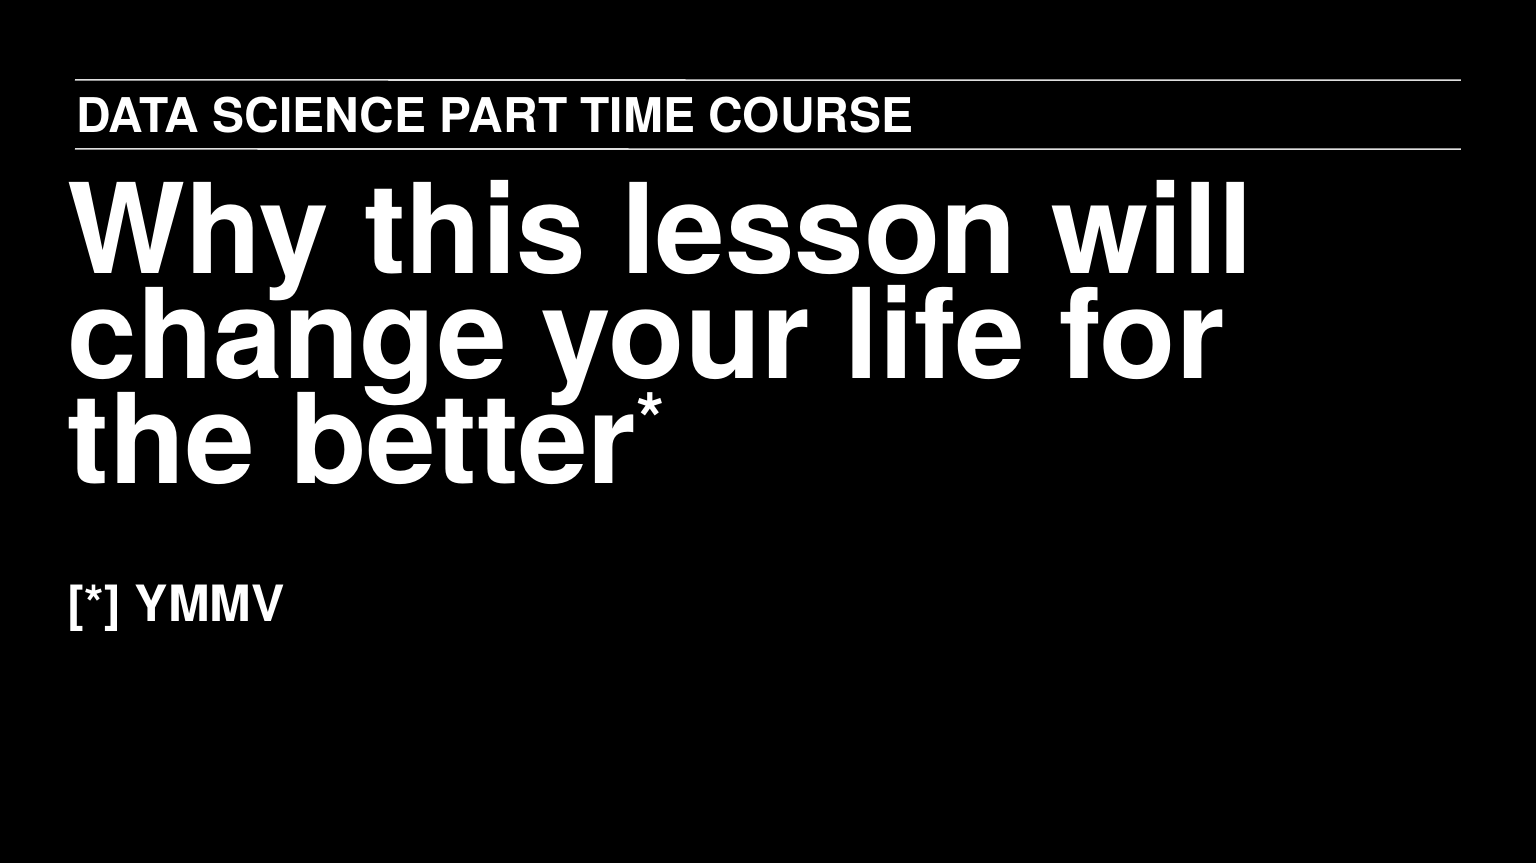

DATA SCIENCE PART TIME COURSE

Why this lesson will change your life for the better*
[*] YMMV